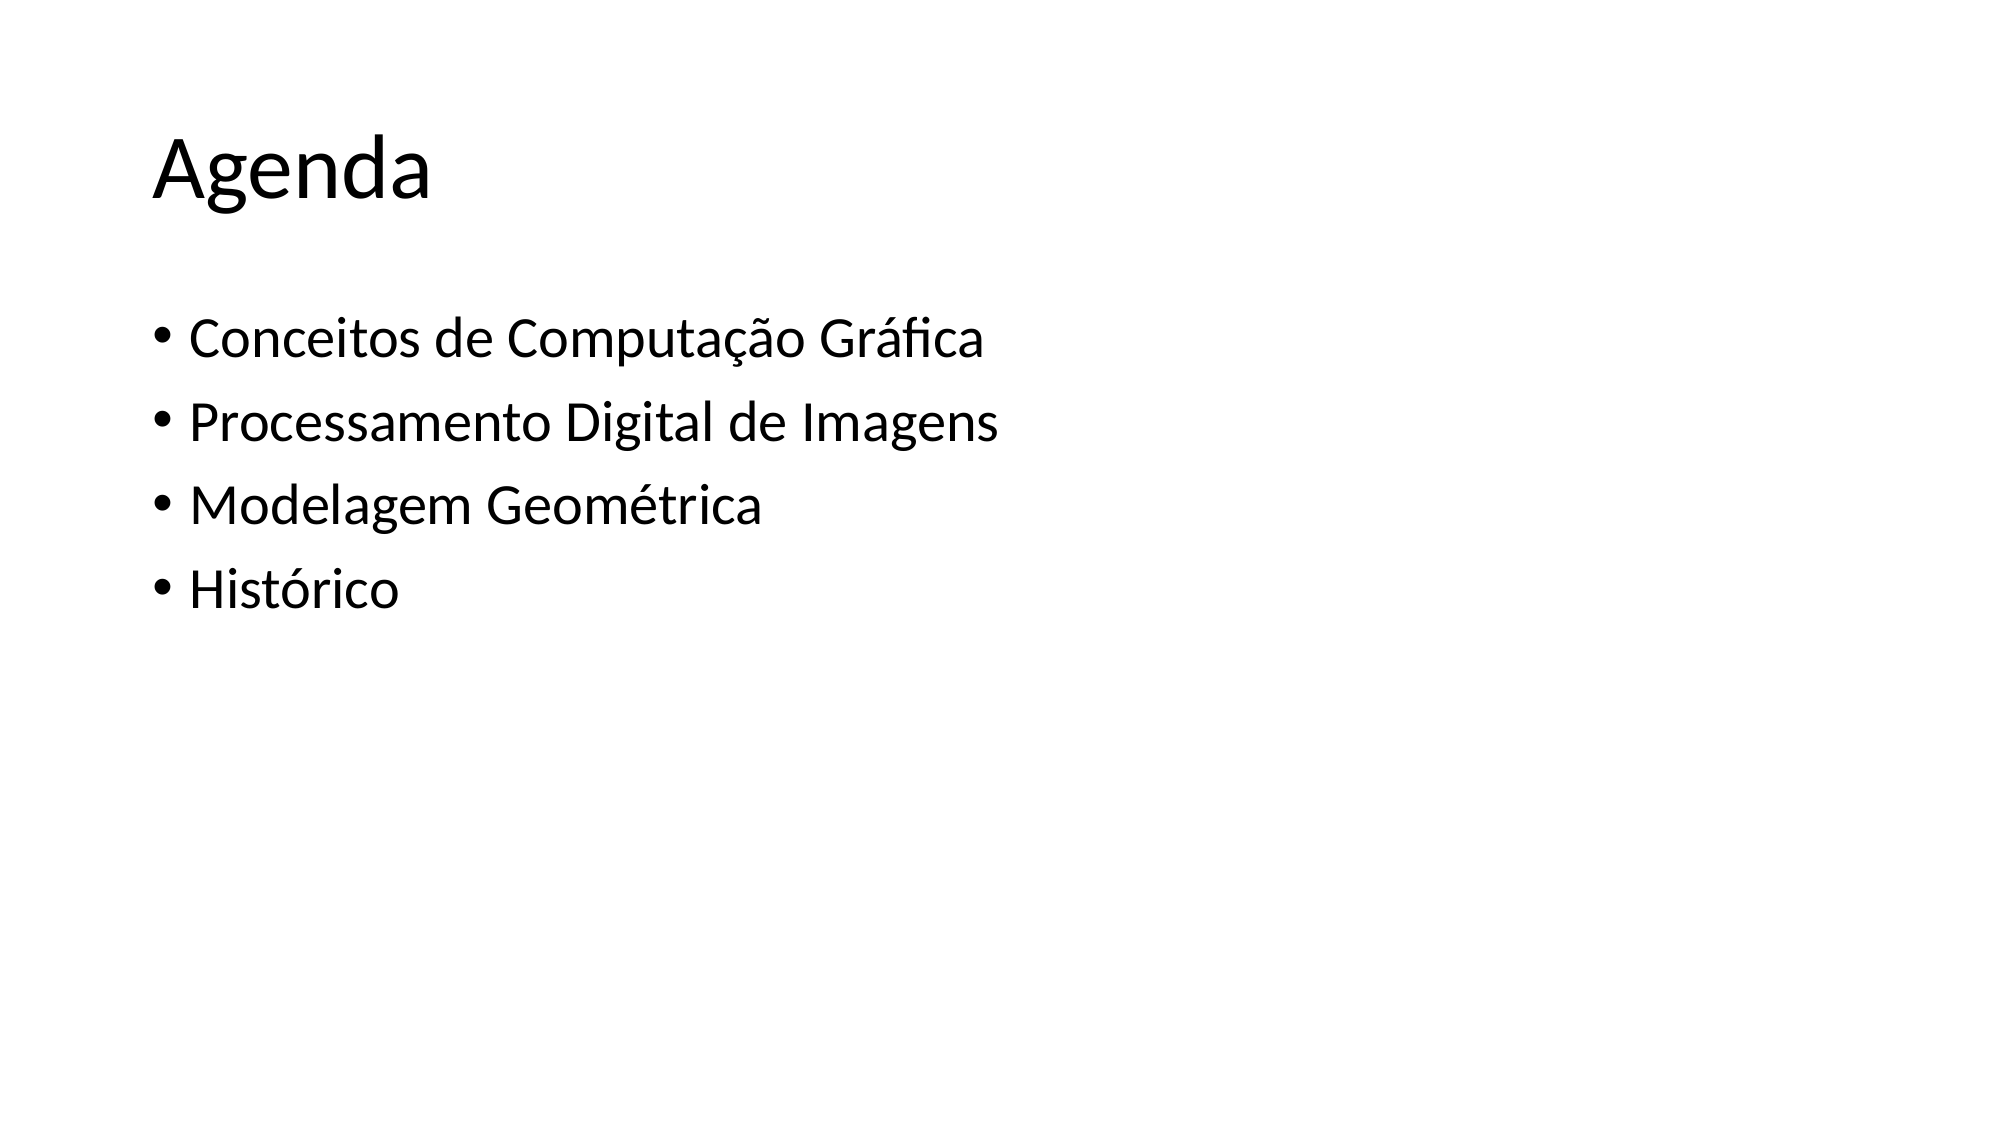

# Agenda
Conceitos de Computação Gráfica
Processamento Digital de Imagens
Modelagem Geométrica
Histórico